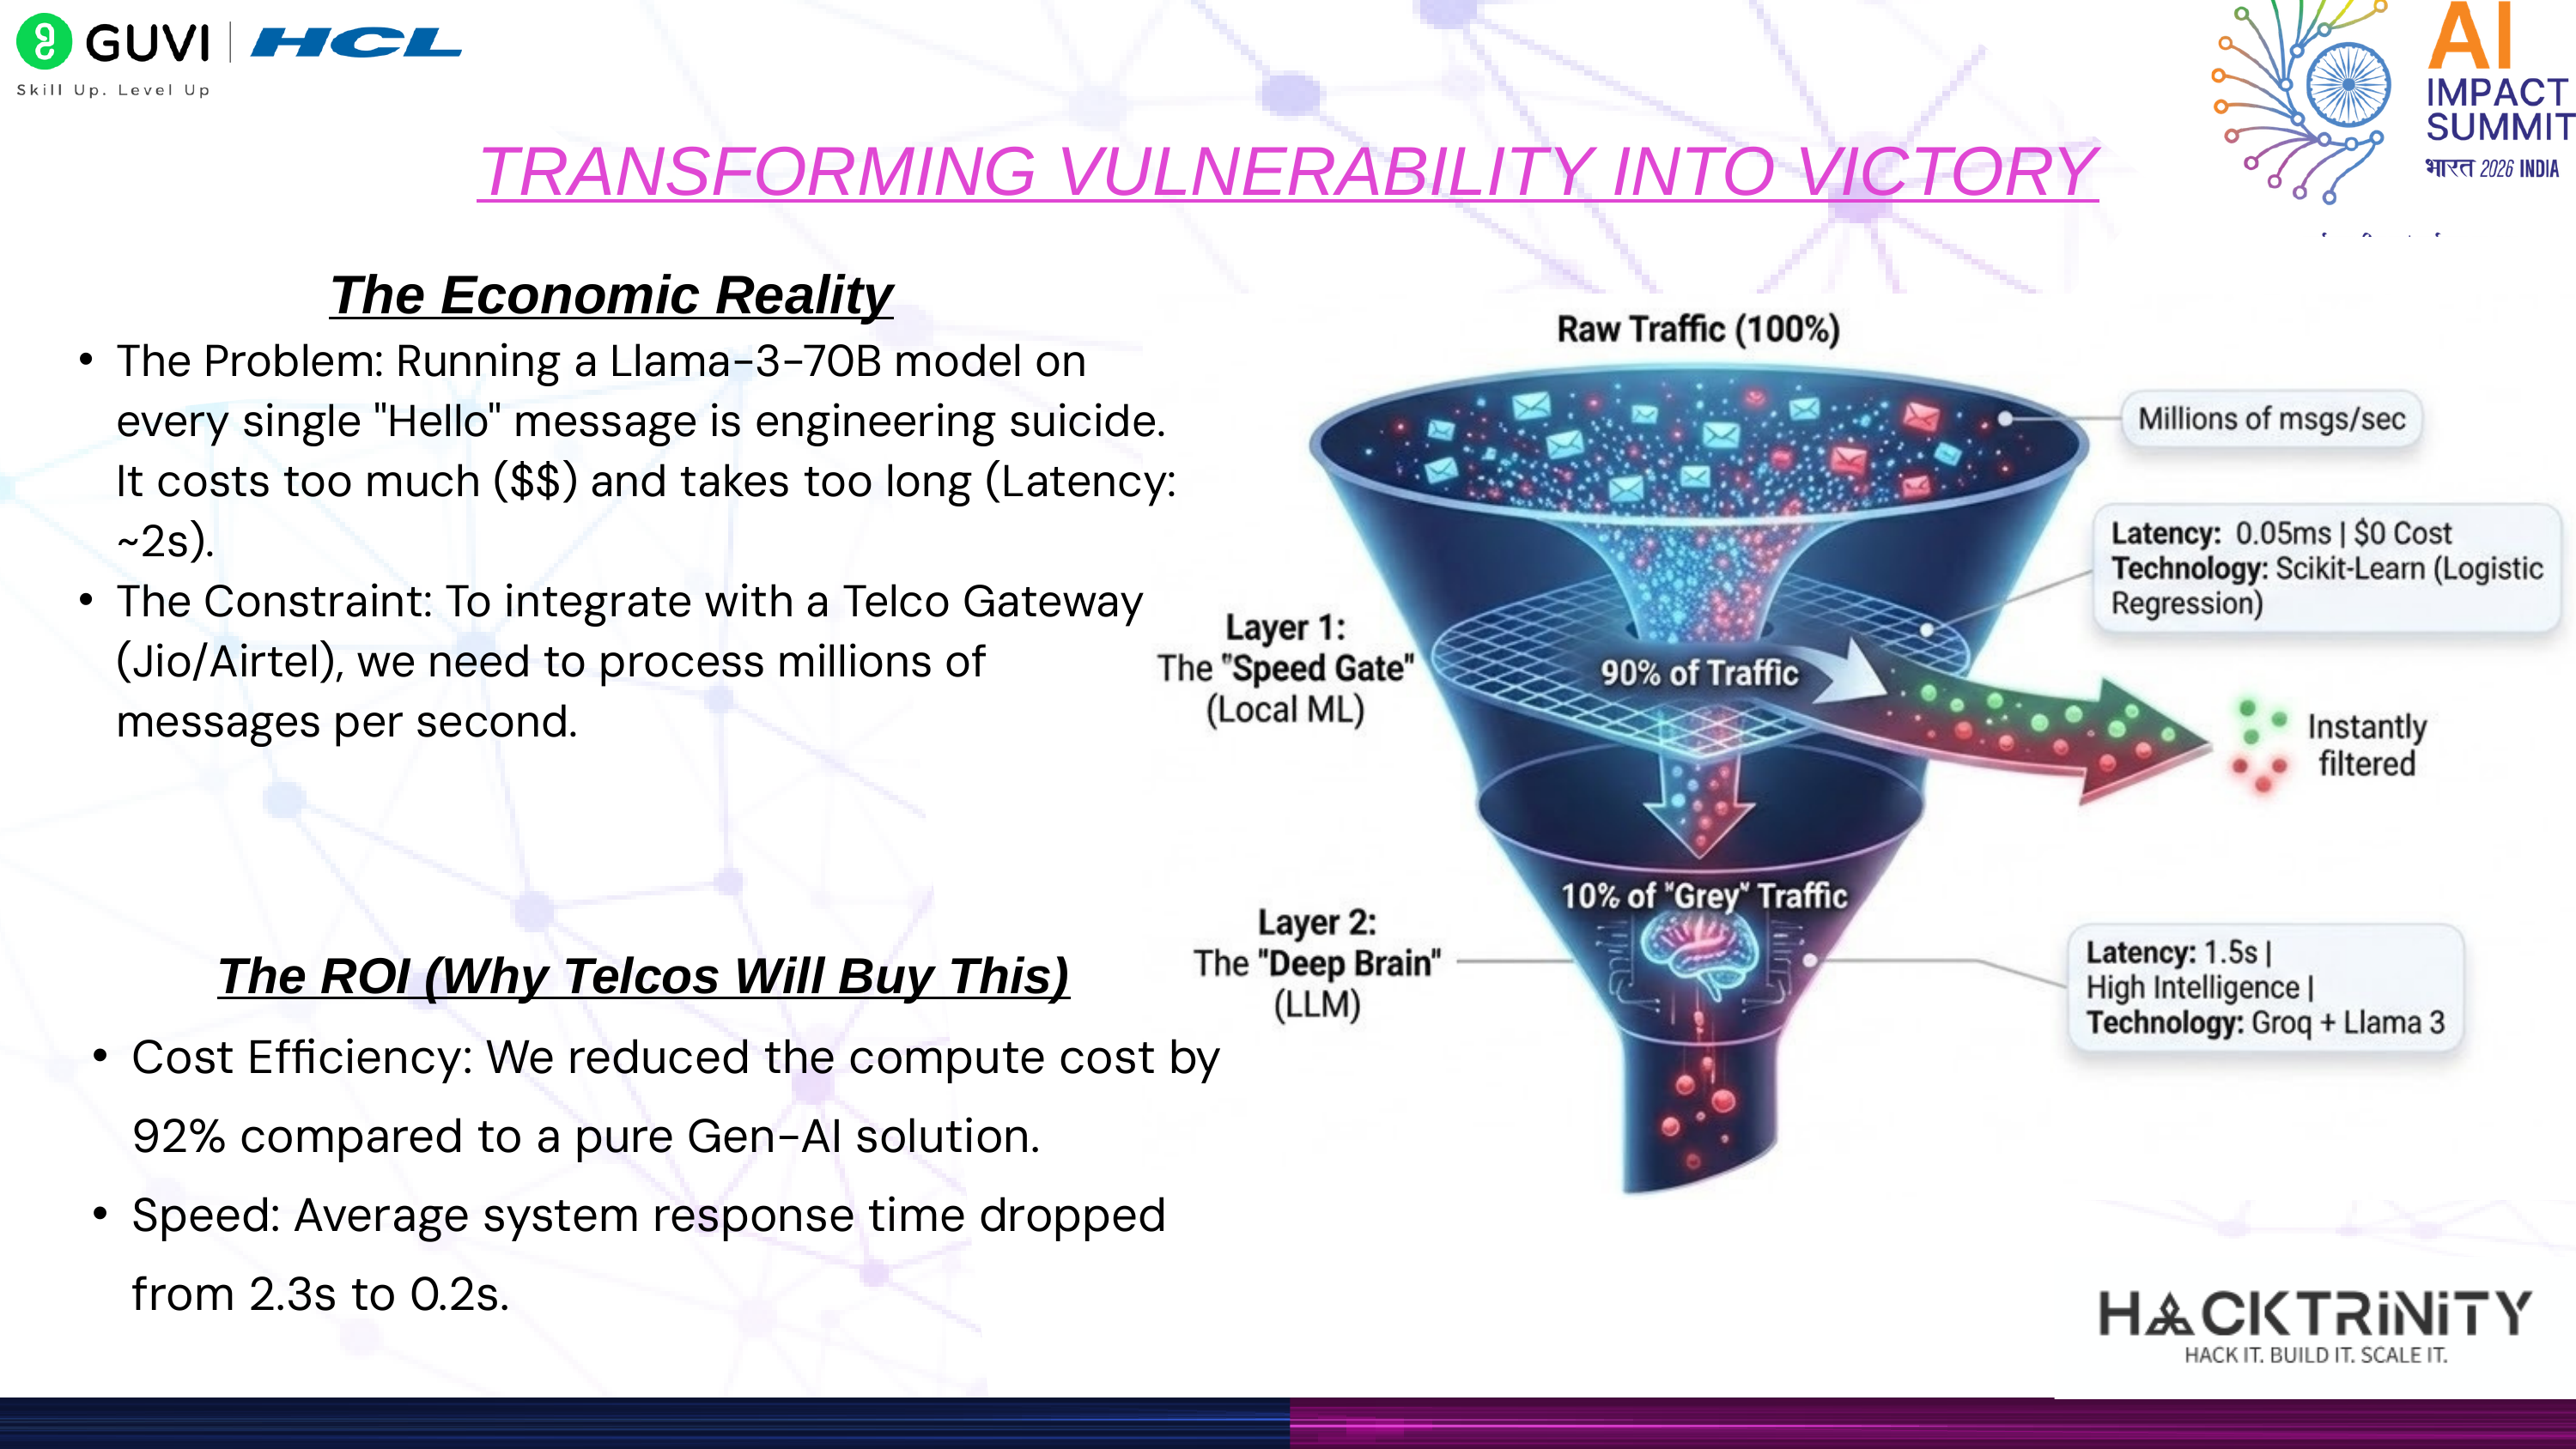

TRANSFORMING VULNERABILITY INTO VICTORY
The Economic Reality
The Problem: Running a Llama-3-70B model on every single "Hello" message is engineering suicide. It costs too much ($$) and takes too long (Latency: ~2s).
The Constraint: To integrate with a Telco Gateway (Jio/Airtel), we need to process millions of messages per second.

The ROI (Why Telcos Will Buy This)
Cost Efficiency: We reduced the compute cost by 92% compared to a pure Gen-AI solution.
Speed: Average system response time dropped from 2.3s to 0.2s.